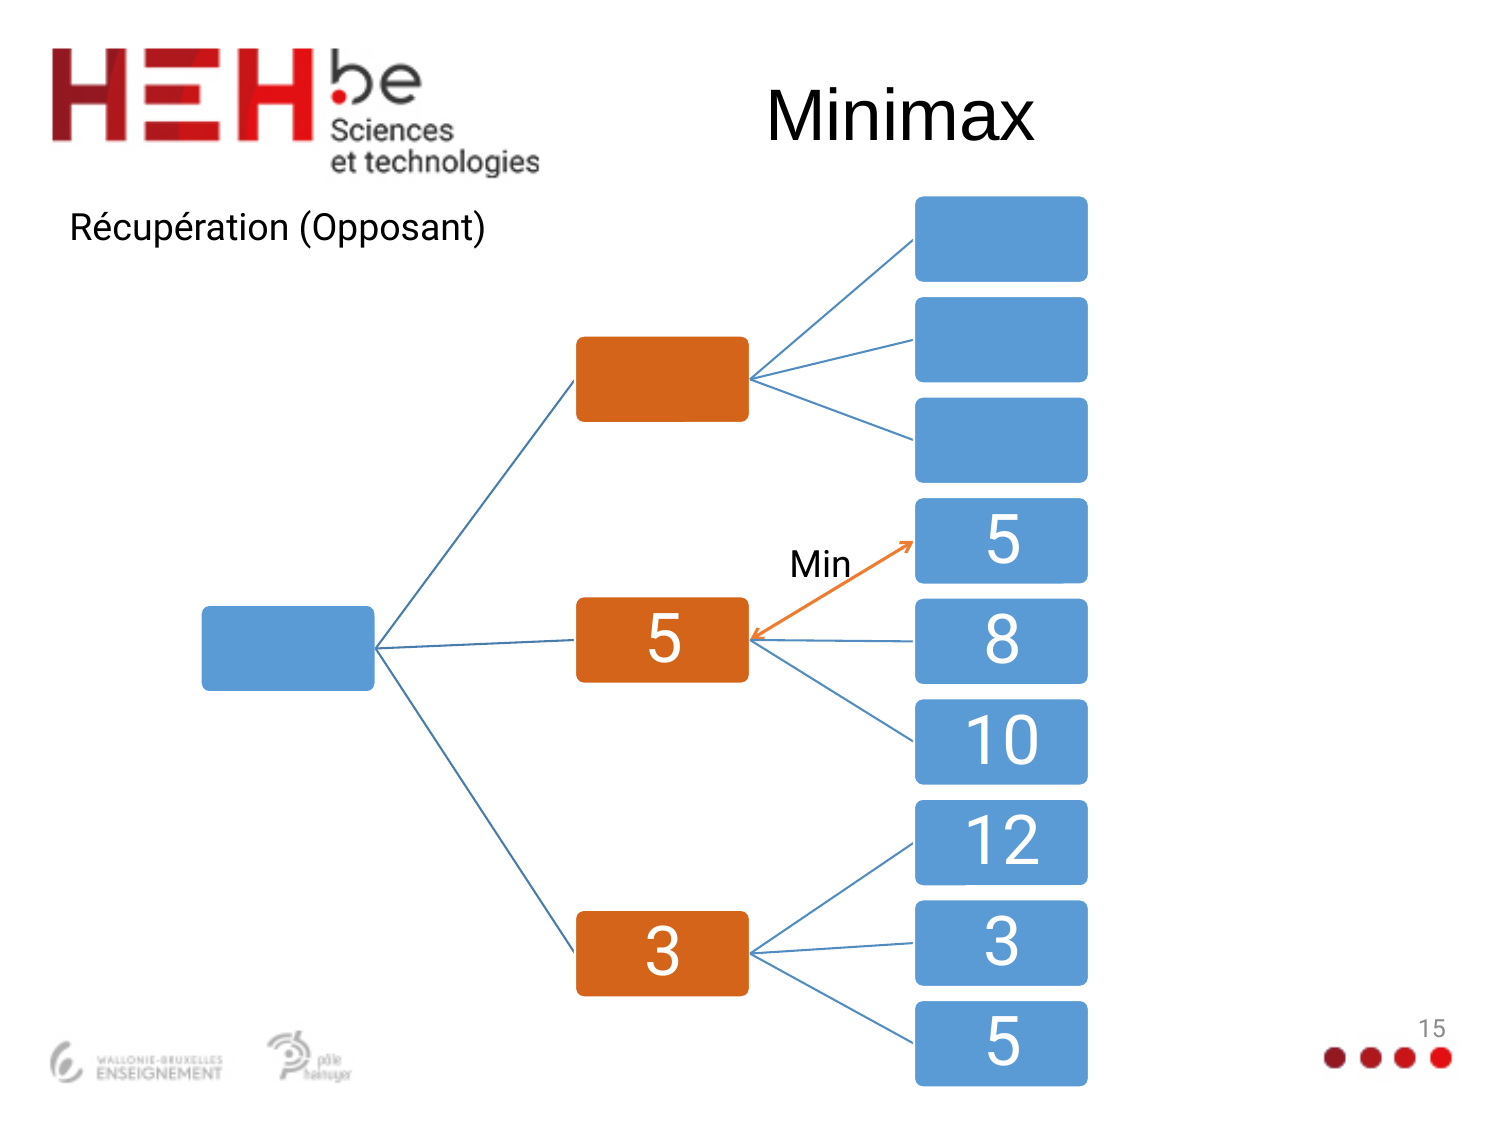

# Minimax
Récupération (Opposant)

5

5

8

10

3

12

3

5
Min
15